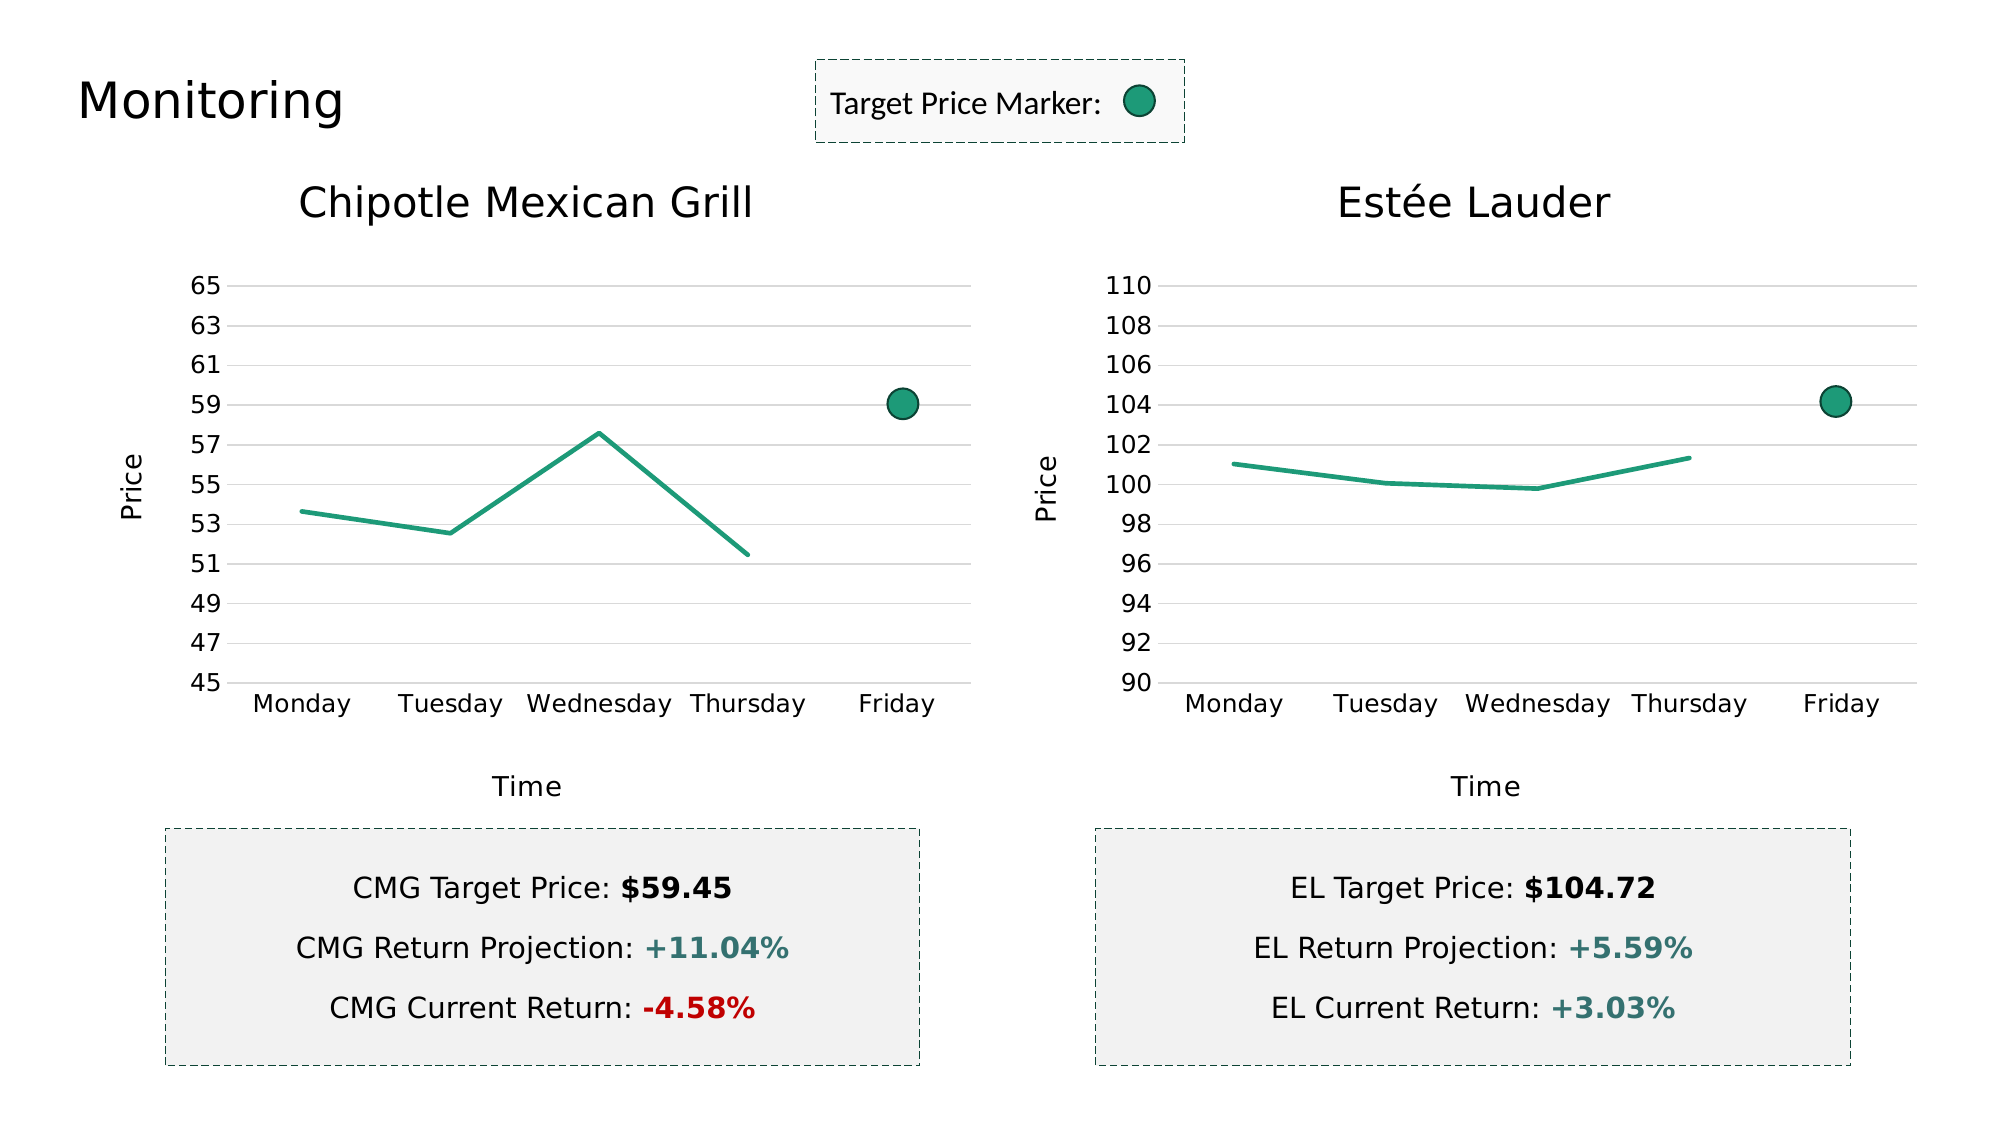

Target Price Marker:

# Monitoring
Estée Lauder
Chipotle Mexican Grill

### Chart

| Category | Column2 |
|---|---|
| Monday | 53.65 |
| Tuesday | 52.55 |
| Wednesday | 57.6 |
| Thursday | 51.46 |
| Friday | None |

### Chart

| Category | Column1 |
|---|---|
| Monday | 101.04 |
| Tuesday | 100.07 |
| Wednesday | 99.8 |
| Thursday | 101.34 |
| Friday | None |

CMG Target Price: $59.45
CMG Return Projection: +11.04%
CMG Current Return: -4.58%
EL Target Price: $104.72
EL Return Projection: +5.59%
EL Current Return: +3.03%